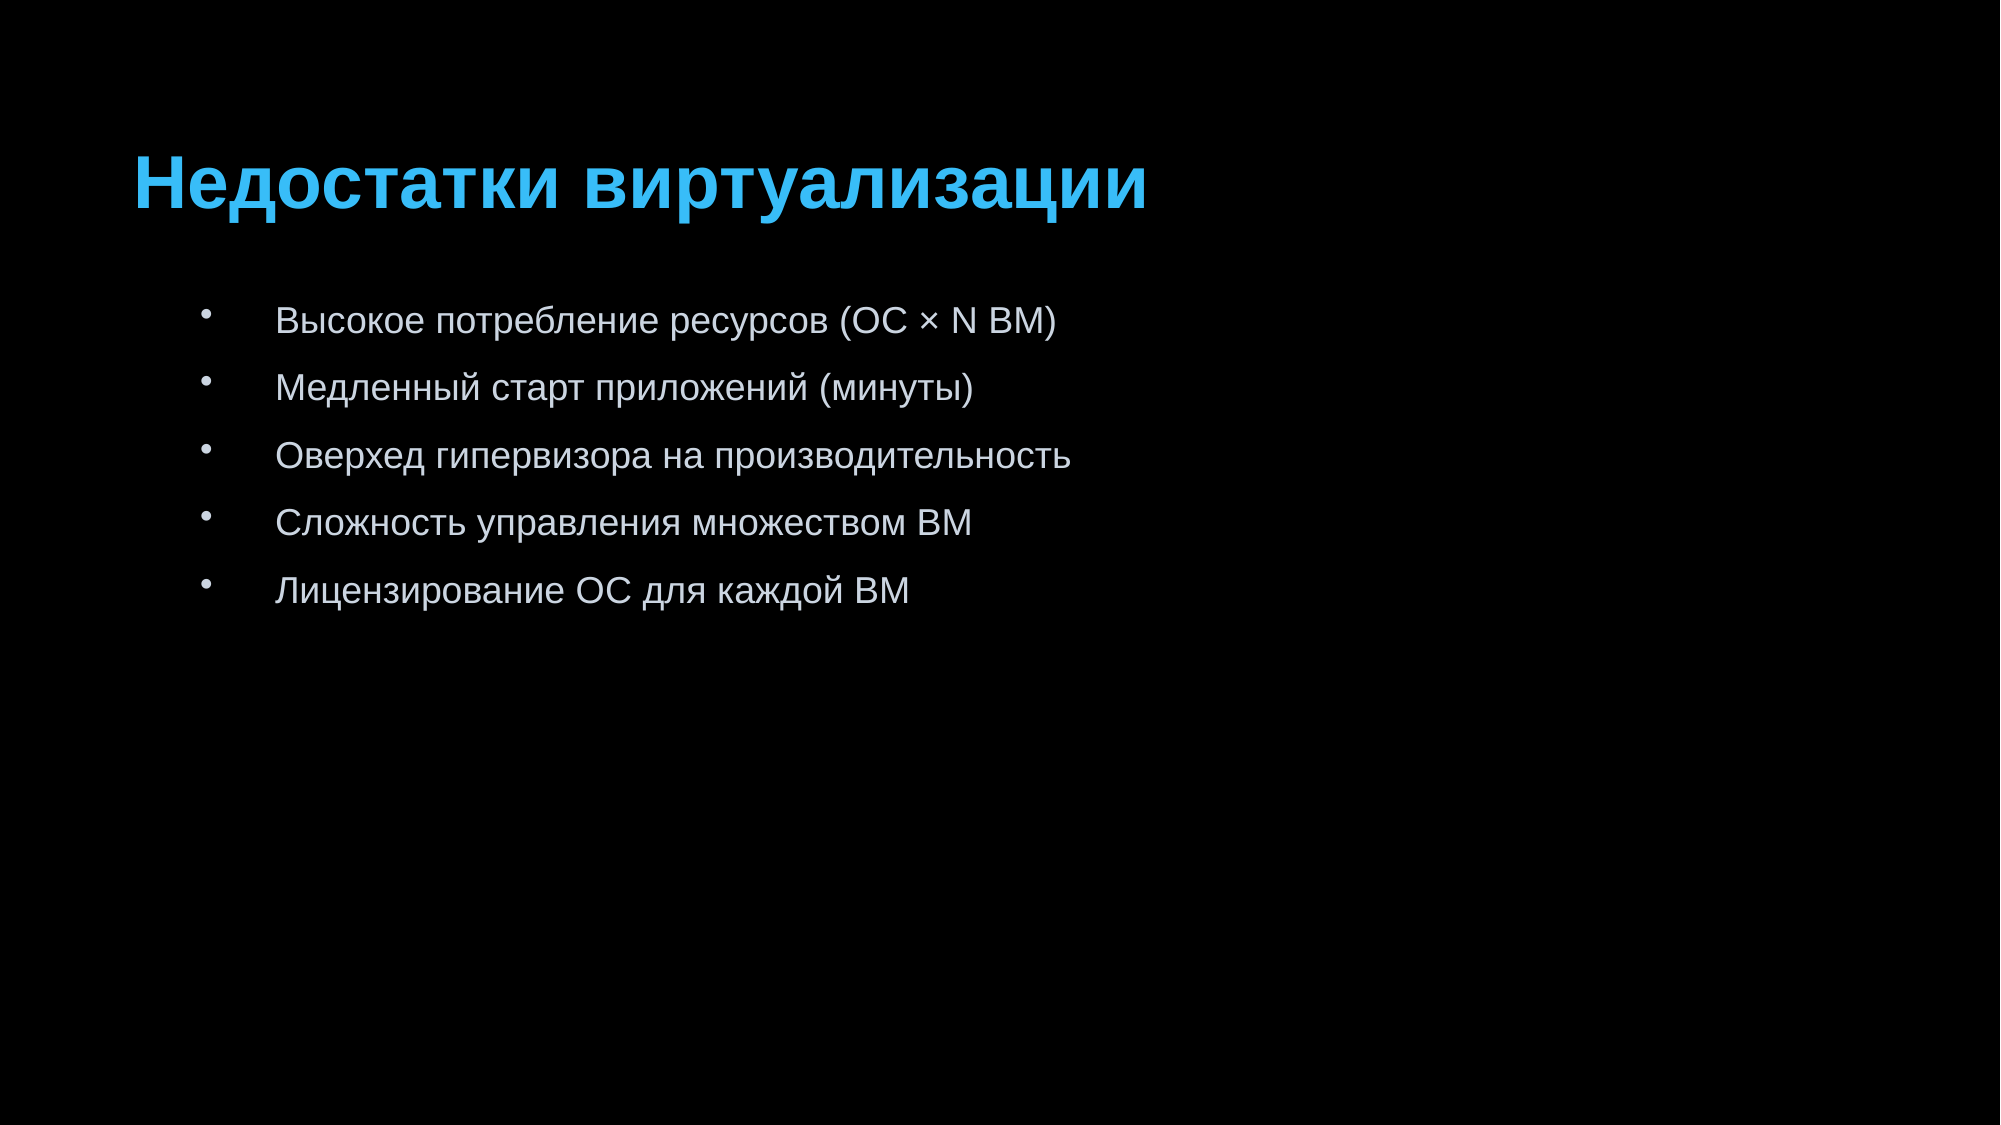

Недостатки виртуализации
Высокое потребление ресурсов (ОС × N ВМ)
Медленный старт приложений (минуты)
Оверхед гипервизора на производительность
Сложность управления множеством ВМ
Лицензирование ОС для каждой ВМ